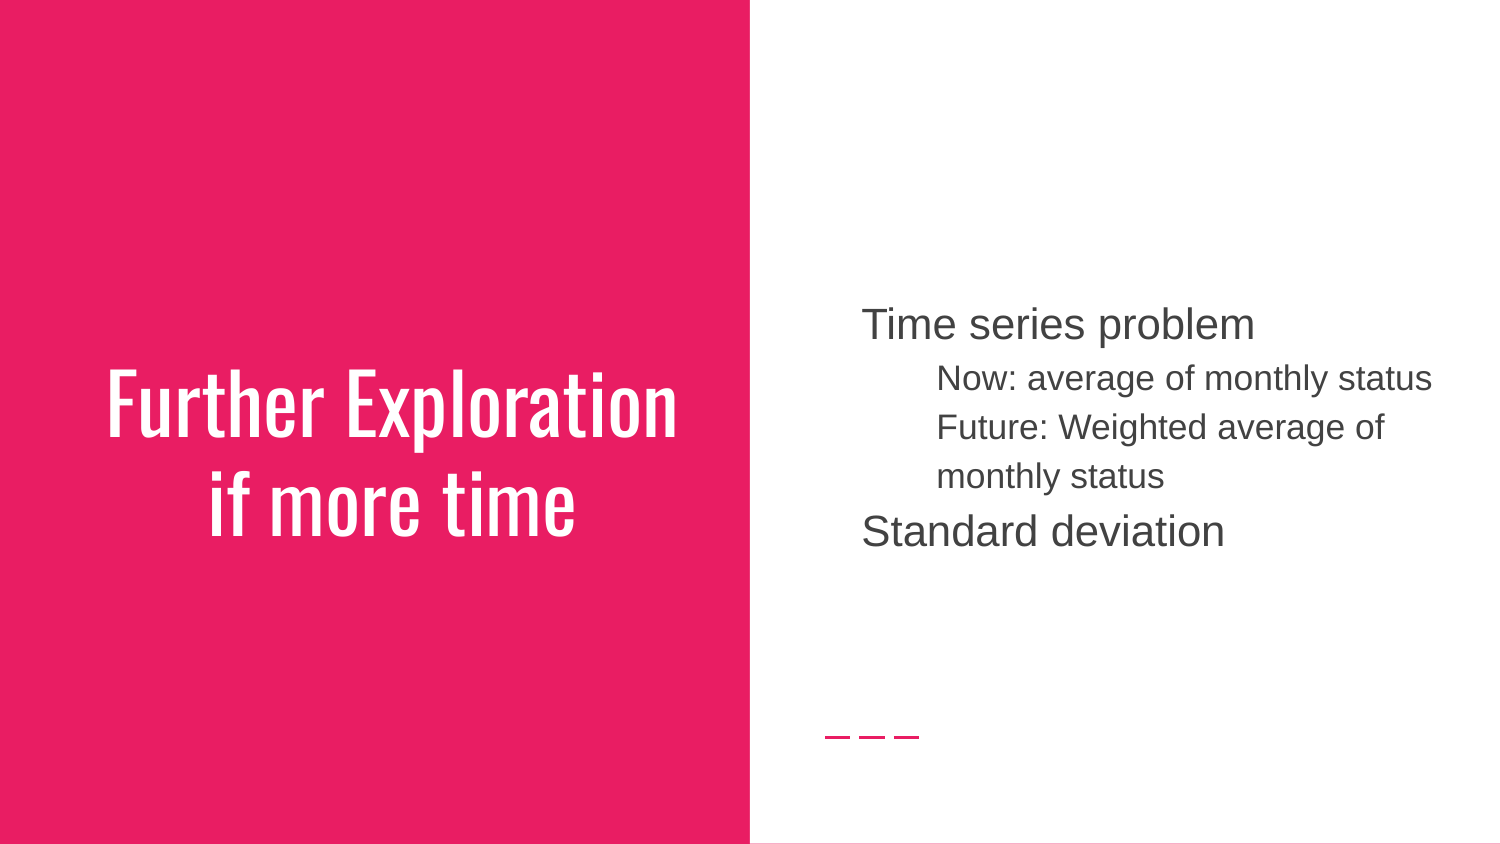

Time series problem
Now: average of monthly status
Future: Weighted average of monthly status
Standard deviation
# Further Exploration if more time